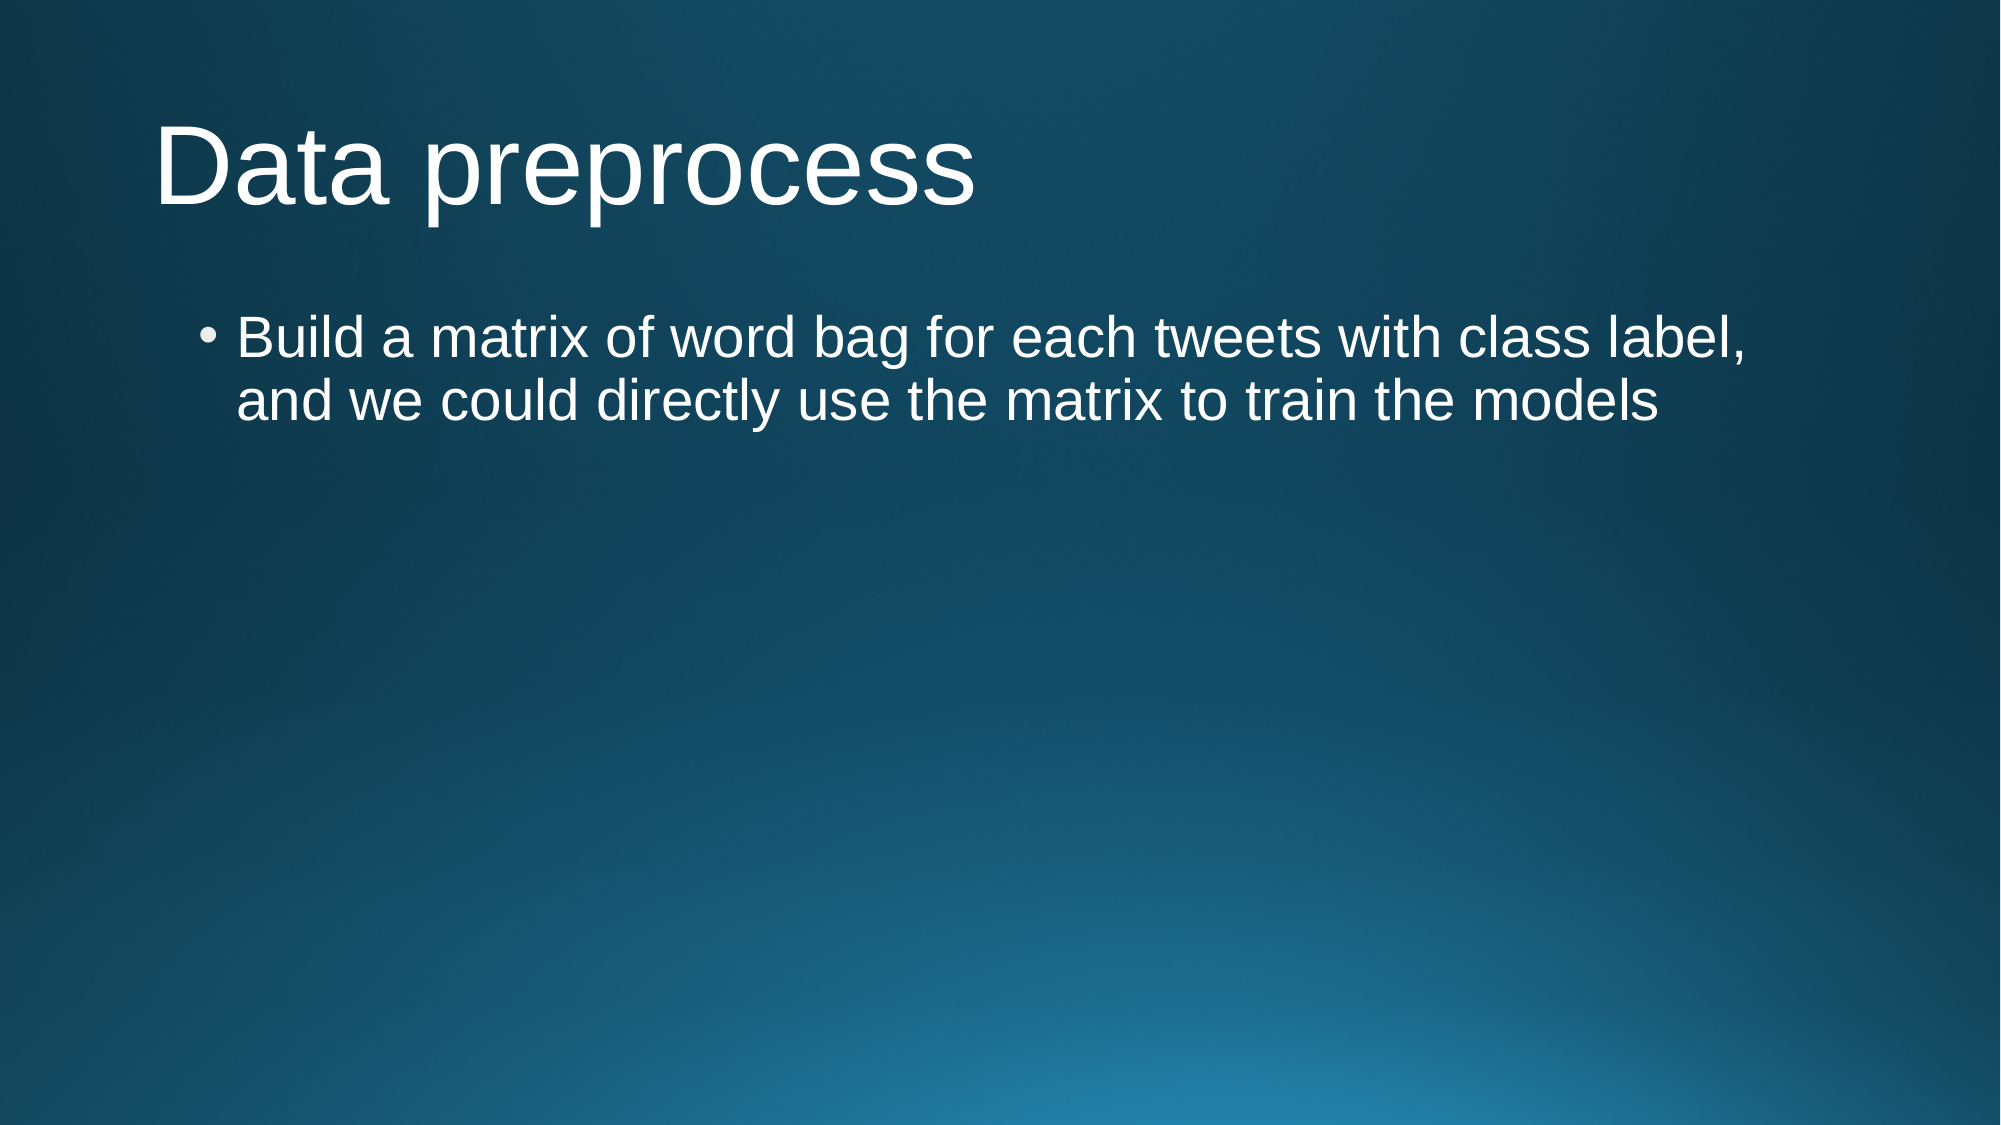

# Data preprocess
Build a matrix of word bag for each tweets with class label, and we could directly use the matrix to train the models